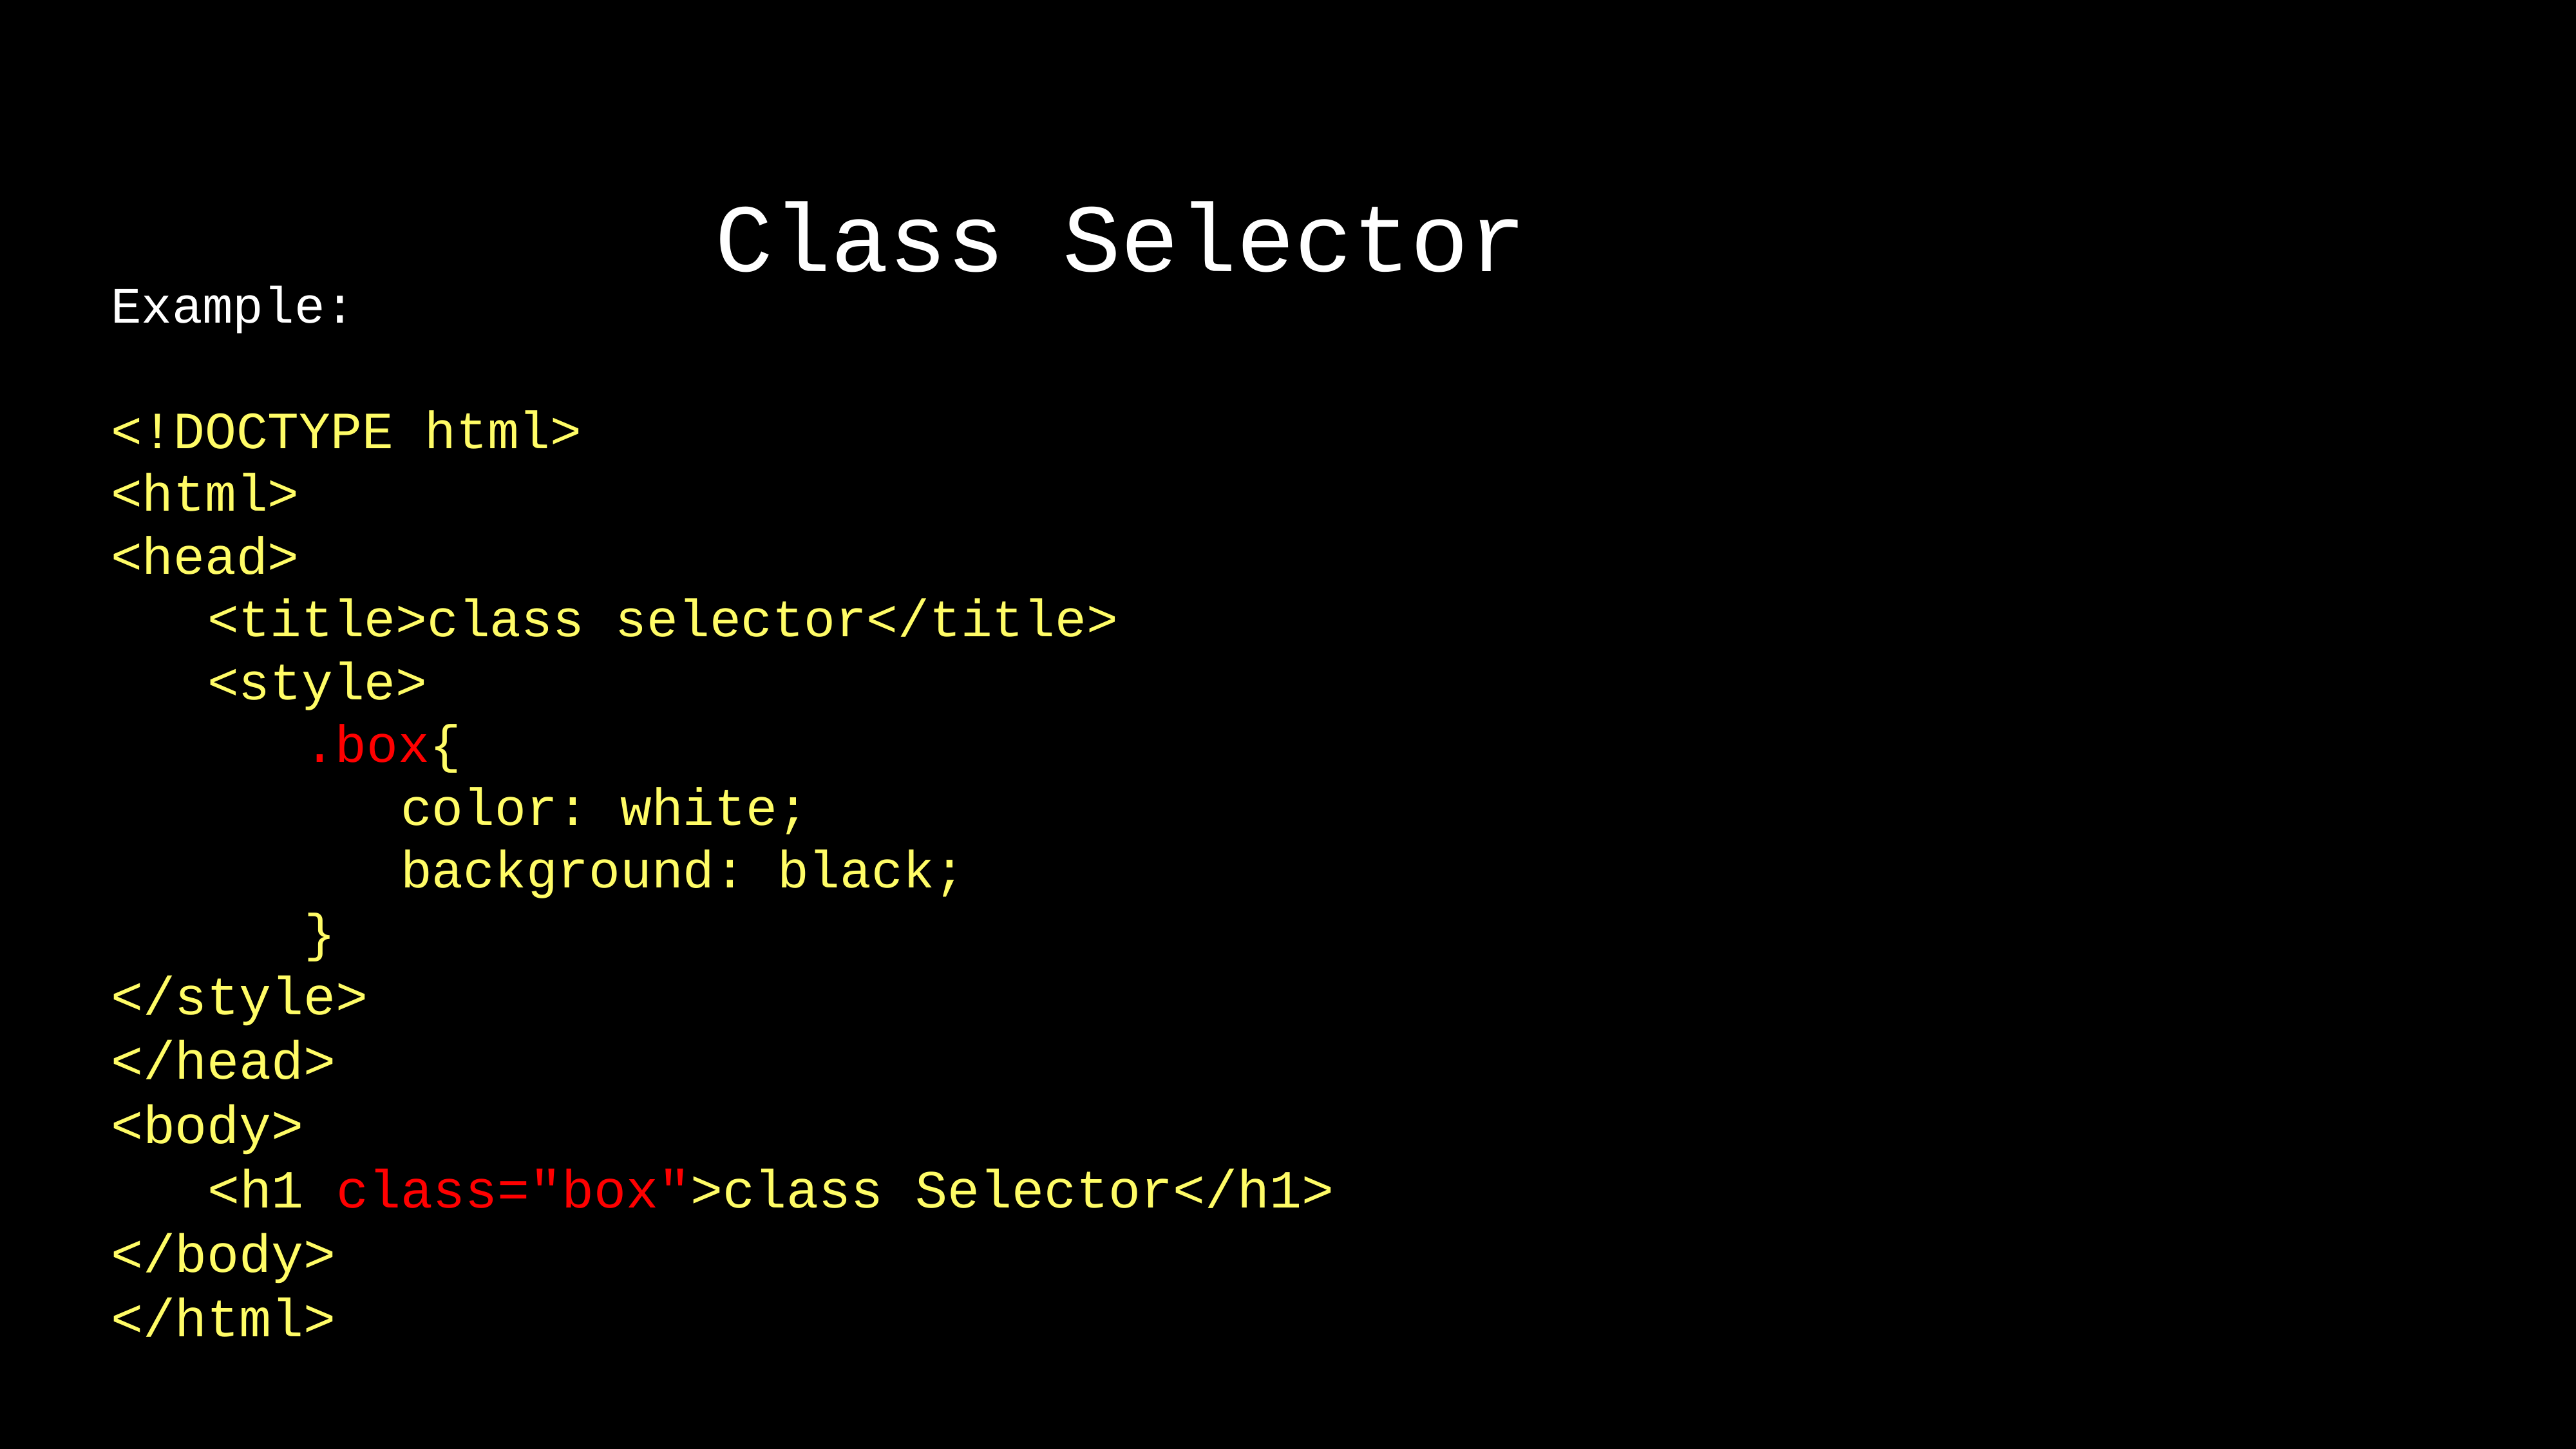

Class Selector

Example:

<!DOCTYPE html>
<html>
<head>
	<title>class selector</title>
	<style>
		.box{
			color: white;
			background: black;
		}
</style>
</head>
<body>
	<h1 class="box">class Selector</h1>
</body>
</html>

Output:

</html>